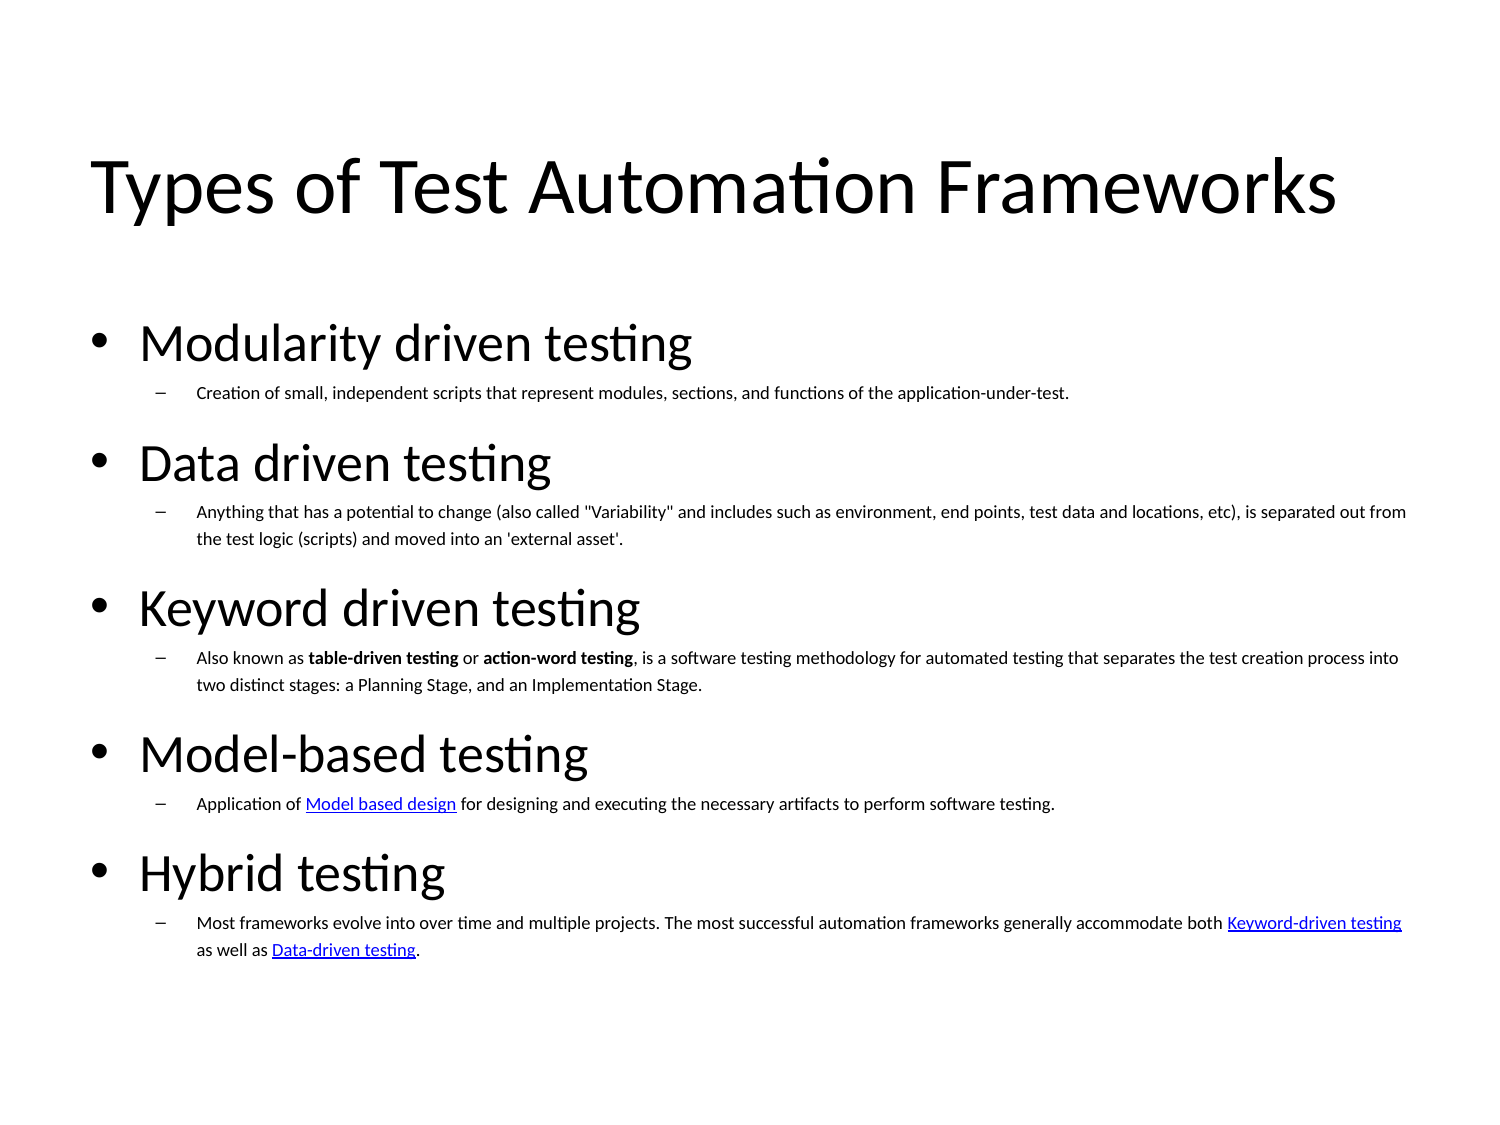

# Types of Test Automation Frameworks
Modularity driven testing
Creation of small, independent scripts that represent modules, sections, and functions of the application-under-test.
Data driven testing
Anything that has a potential to change (also called "Variability" and includes such as environment, end points, test data and locations, etc), is separated out from the test logic (scripts) and moved into an 'external asset'.
Keyword driven testing
Also known as table-driven testing or action-word testing, is a software testing methodology for automated testing that separates the test creation process into two distinct stages: a Planning Stage, and an Implementation Stage.
Model-based testing
Application of Model based design for designing and executing the necessary artifacts to perform software testing.
Hybrid testing
Most frameworks evolve into over time and multiple projects. The most successful automation frameworks generally accommodate both Keyword-driven testing as well as Data-driven testing.